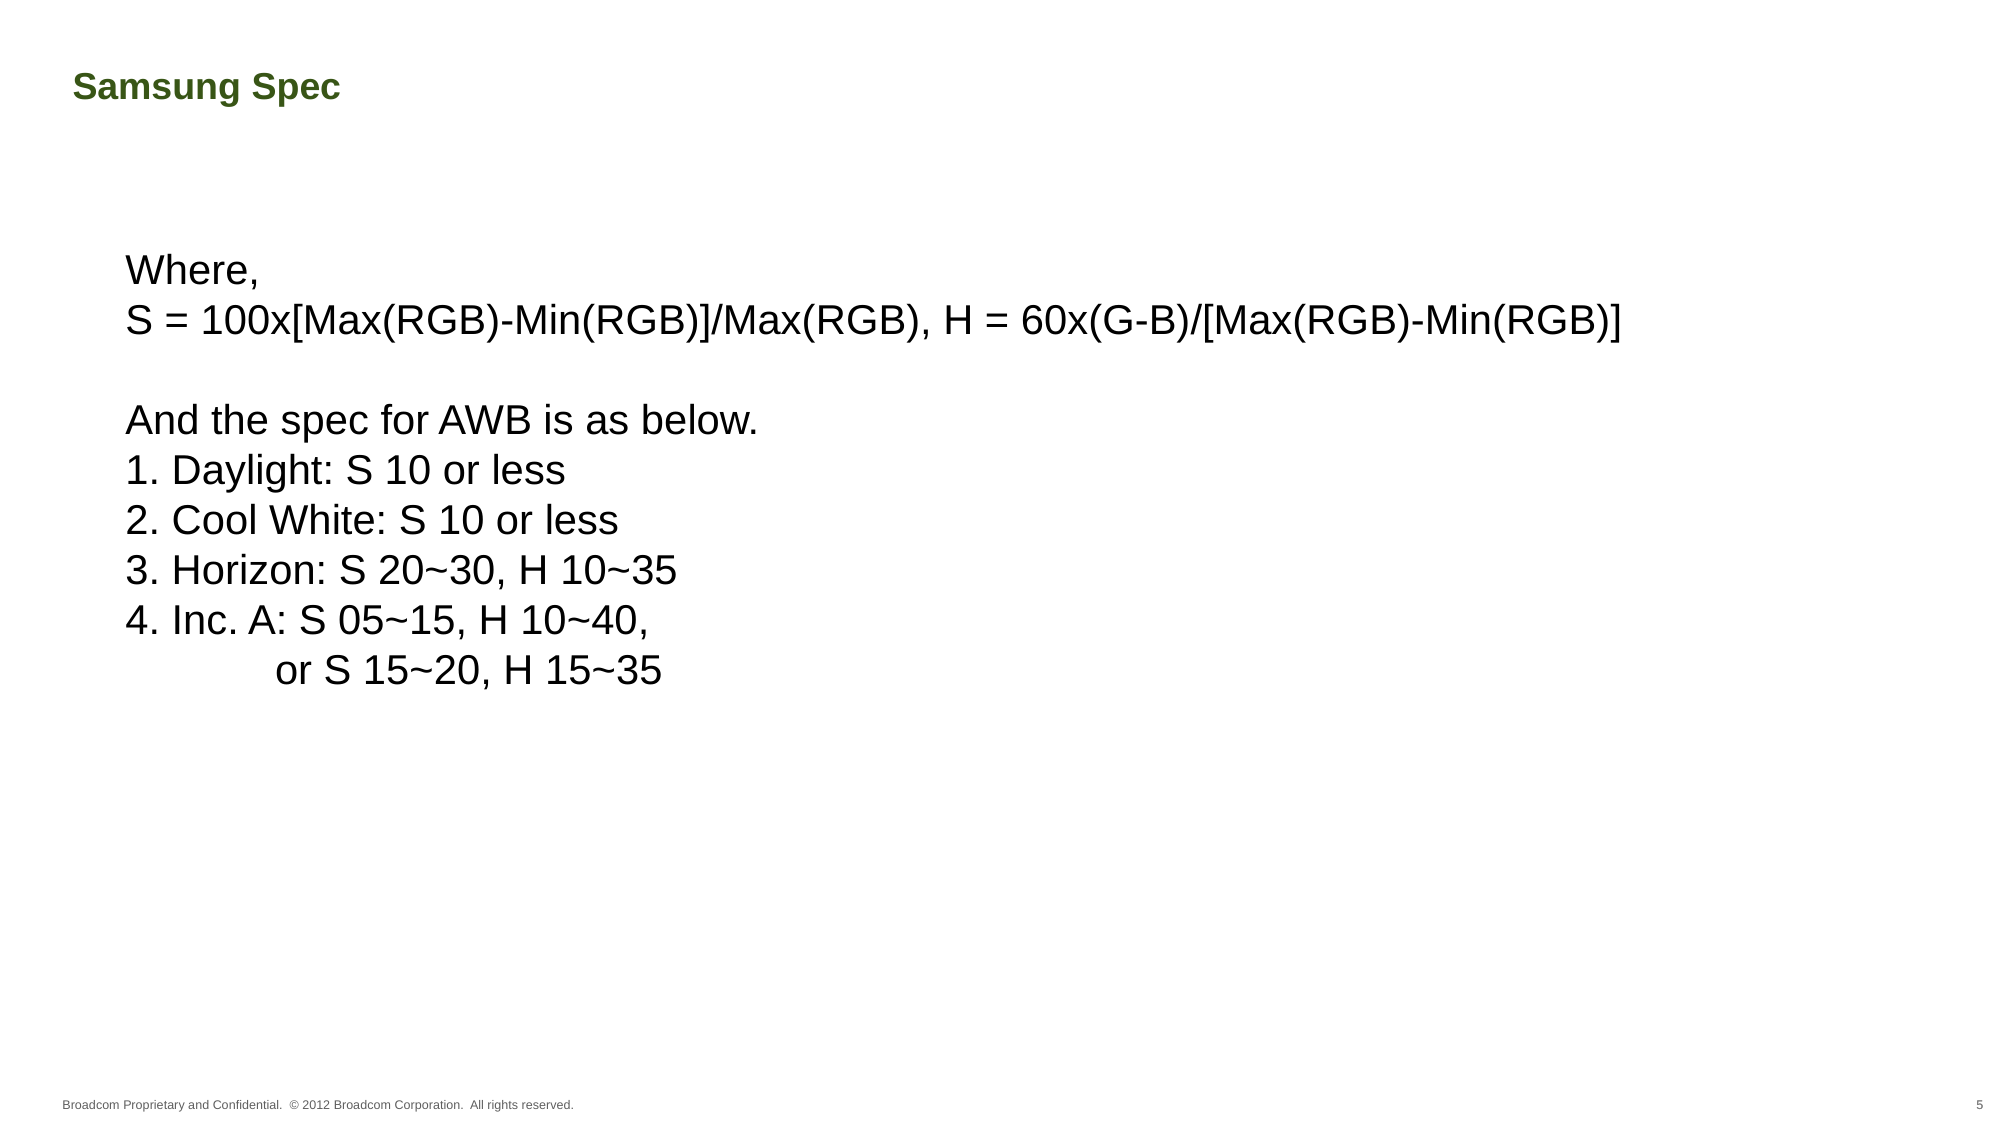

Samsung Spec
Where,
S = 100x[Max(RGB)-Min(RGB)]/Max(RGB), H = 60x(G-B)/[Max(RGB)-Min(RGB)]

And the spec for AWB is as below.
1. Daylight: S 10 or less
2. Cool White: S 10 or less
3. Horizon: S 20~30, H 10~35
4. Inc. A: S 05~15, H 10~40,
             or S 15~20, H 15~35